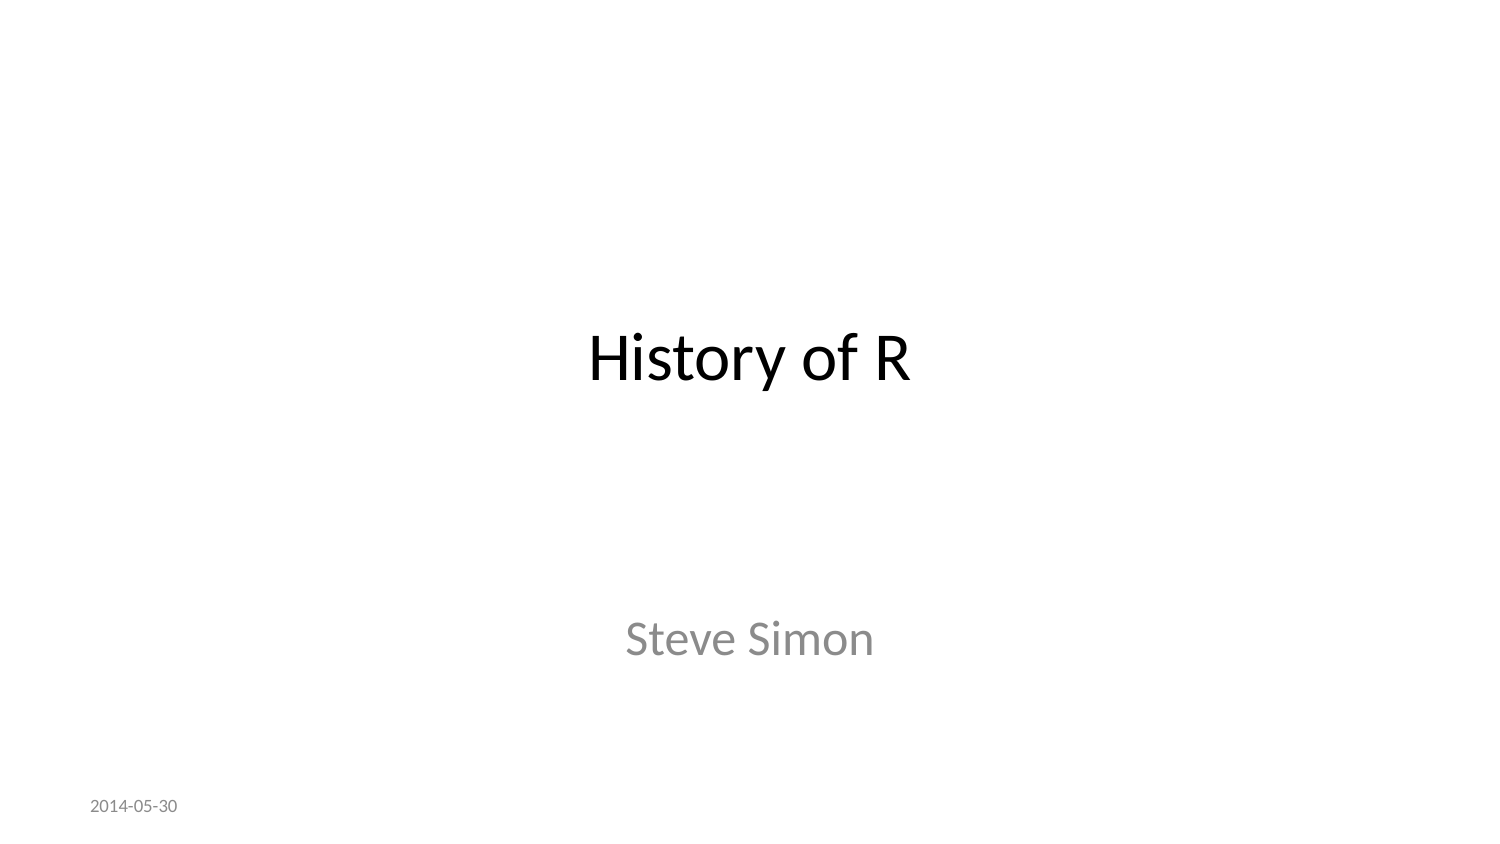

# History of R
Steve Simon
2014-05-30